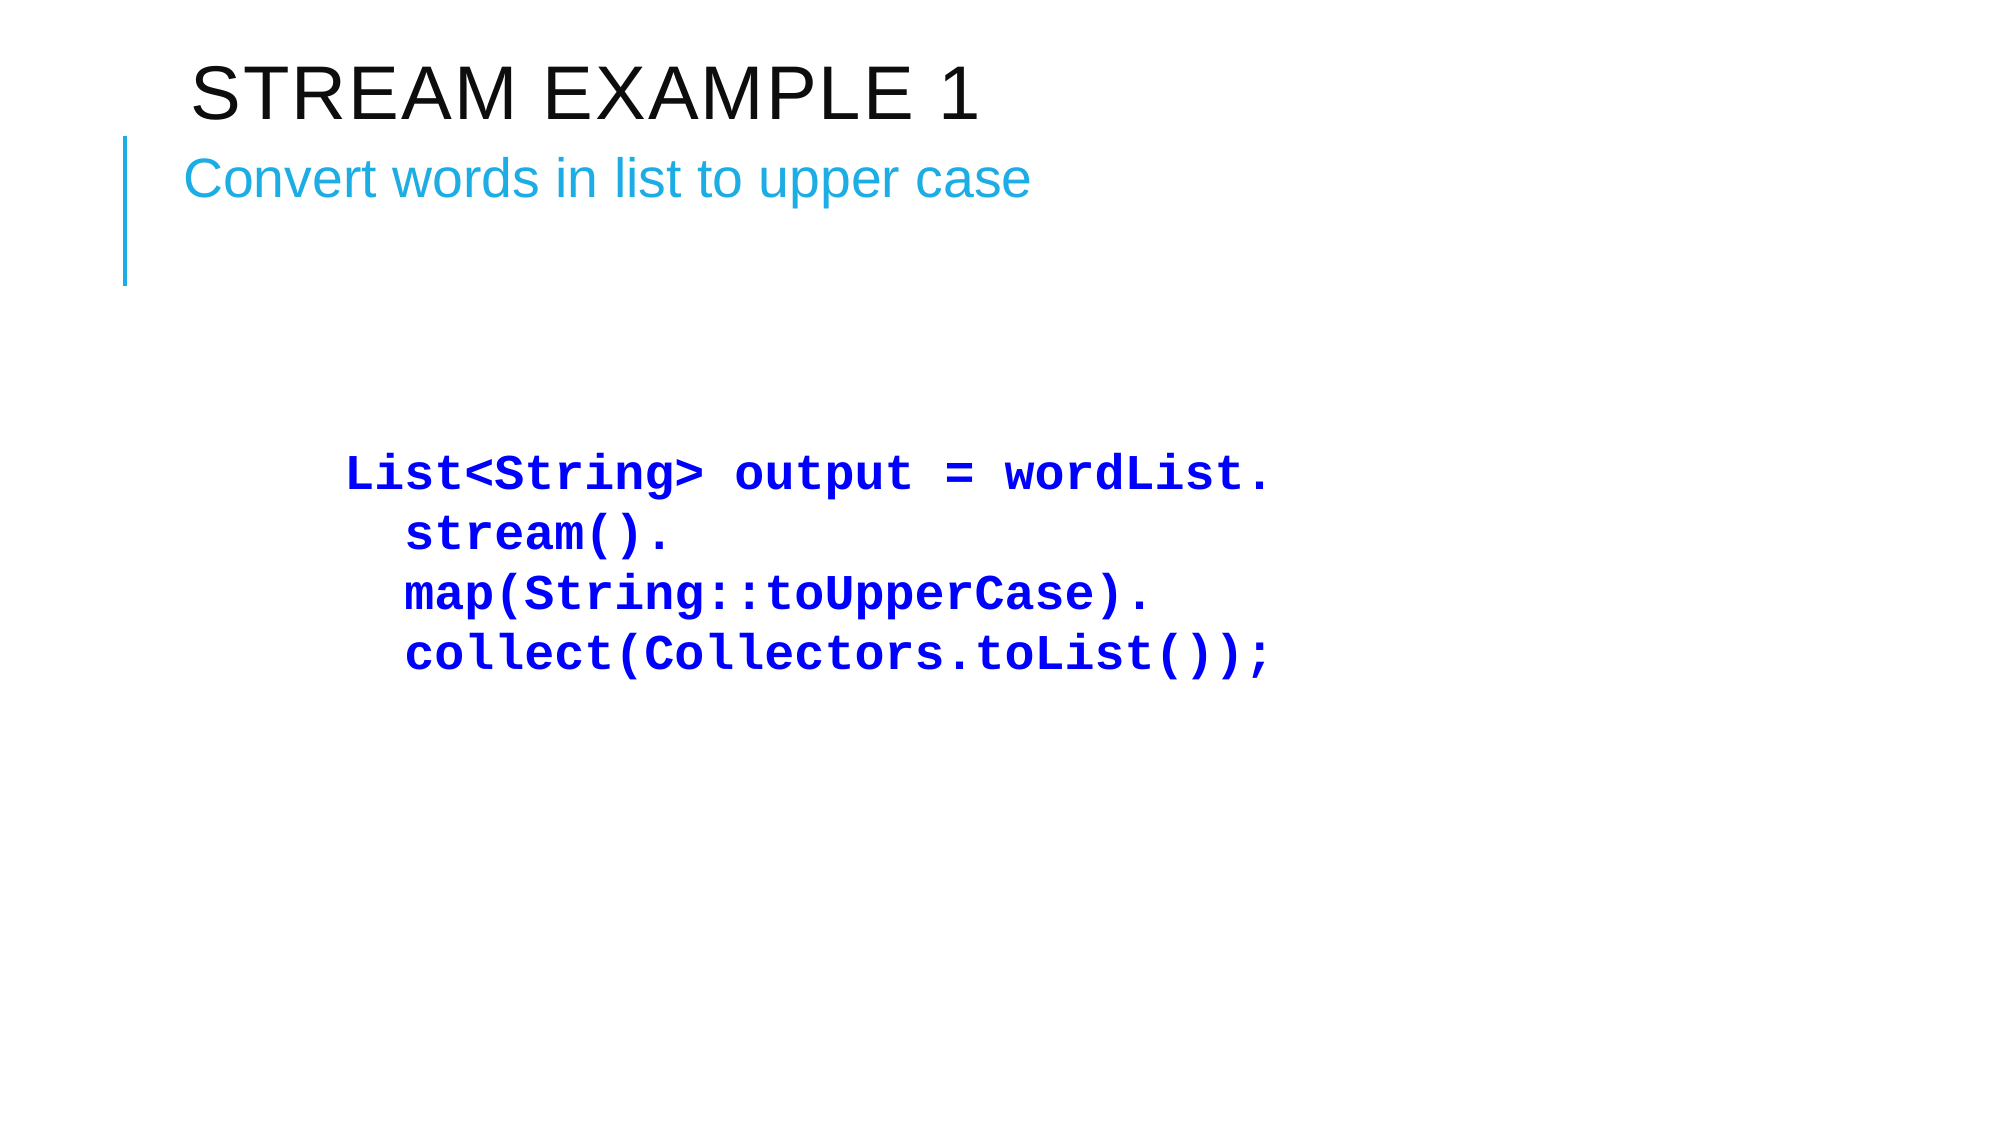

# Stream Example 1
Convert words in list to upper case
List<String> output = wordList.
  stream().
  map(String::toUpperCase).
  collect(Collectors.toList());